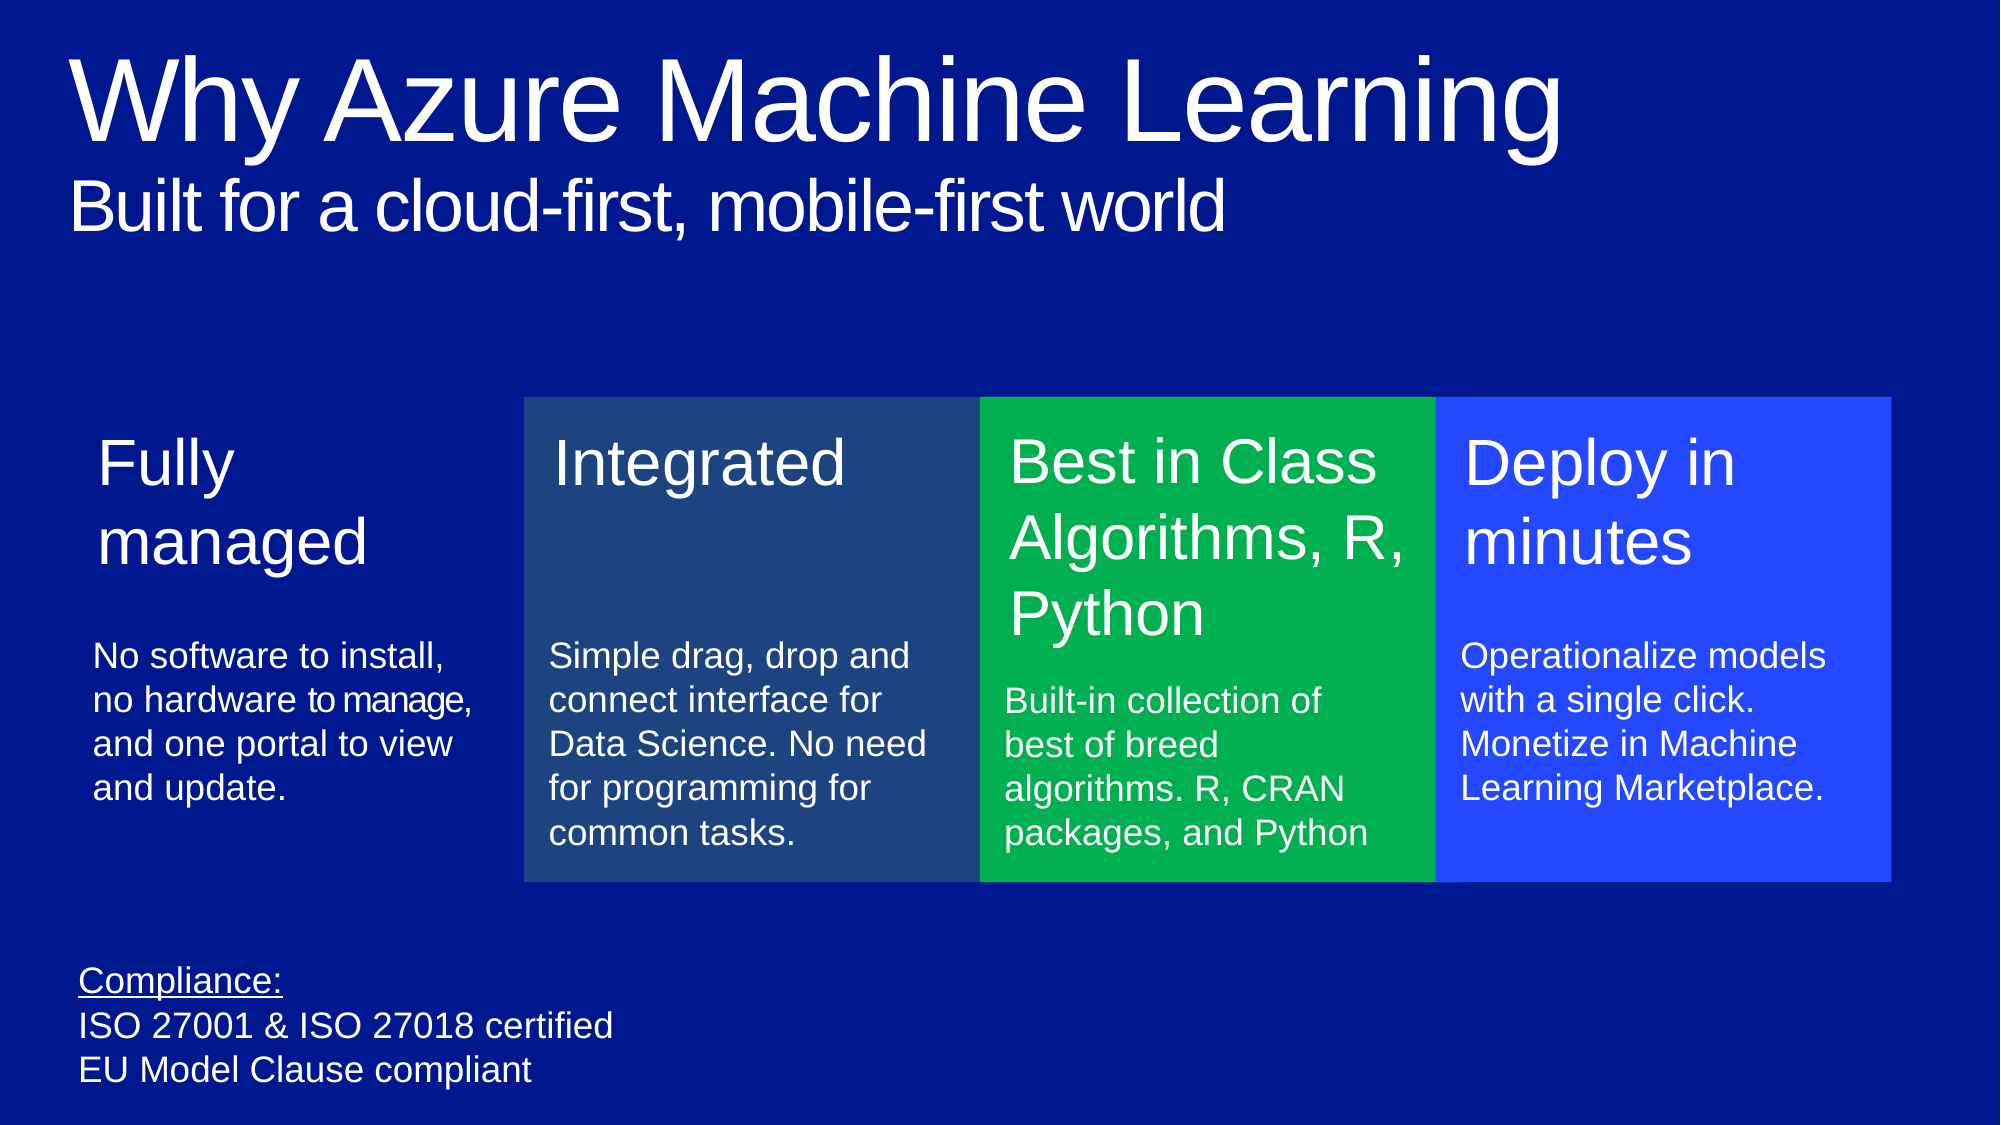

# Why Azure Machine Learning Built for a cloud-first, mobile-first world
Fully
managed

Integrated
Best in Class Algorithms, R, Python
Deploy in minutes
Simple drag, drop and connect interface for Data Science. No need for programming for common tasks.
Operationalize models with a single click. Monetize in Machine Learning Marketplace.
No software to install, no hardware to manage, and one portal to view and update.
Built-in collection of best of breed algorithms. R, CRAN packages, and Python
Compliance:
ISO 27001 & ISO 27018 certified
EU Model Clause compliant